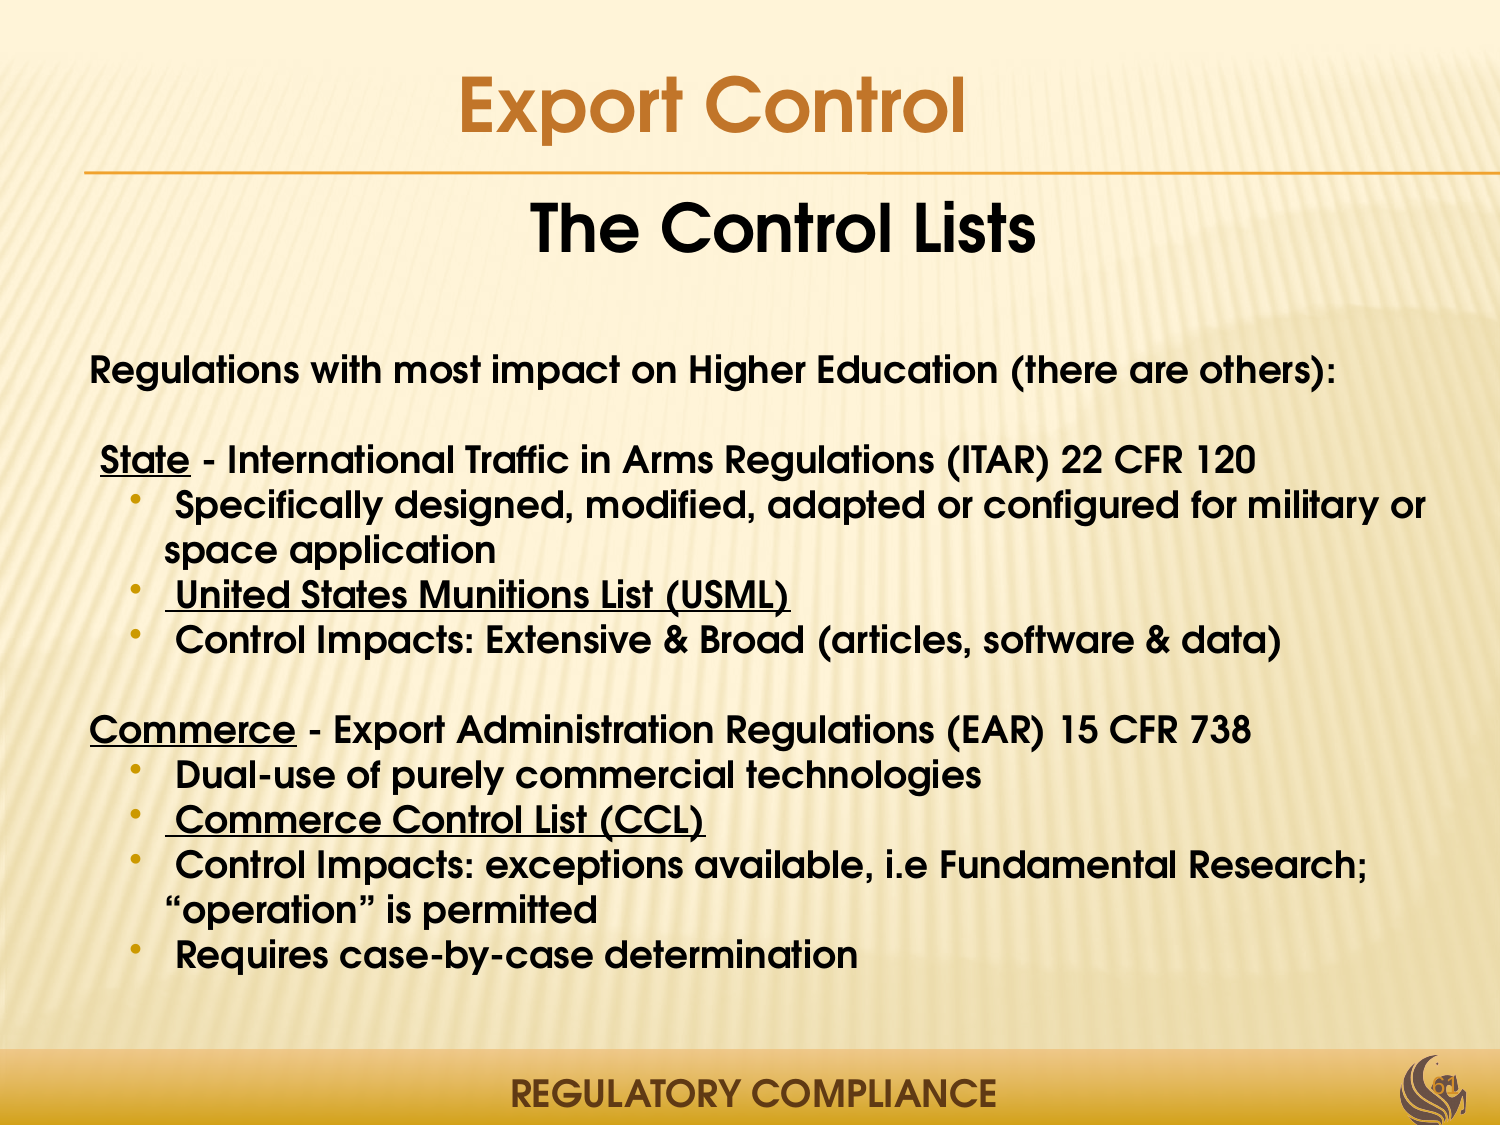

Export Control
The Control Lists

Regulations with most impact on Higher Education (there are others):

 State - International Traffic in Arms Regulations (ITAR) 22 CFR 120
 Specifically designed, modified, adapted or configured for military or space application
 United States Munitions List (USML)
 Control Impacts: Extensive & Broad (articles, software & data)

Commerce - Export Administration Regulations (EAR) 15 CFR 738
 Dual-use of purely commercial technologies
 Commerce Control List (CCL)
 Control Impacts: exceptions available, i.e Fundamental Research; “operation” is permitted
 Requires case-by-case determination

61
REGULATORY COMPLIANCE